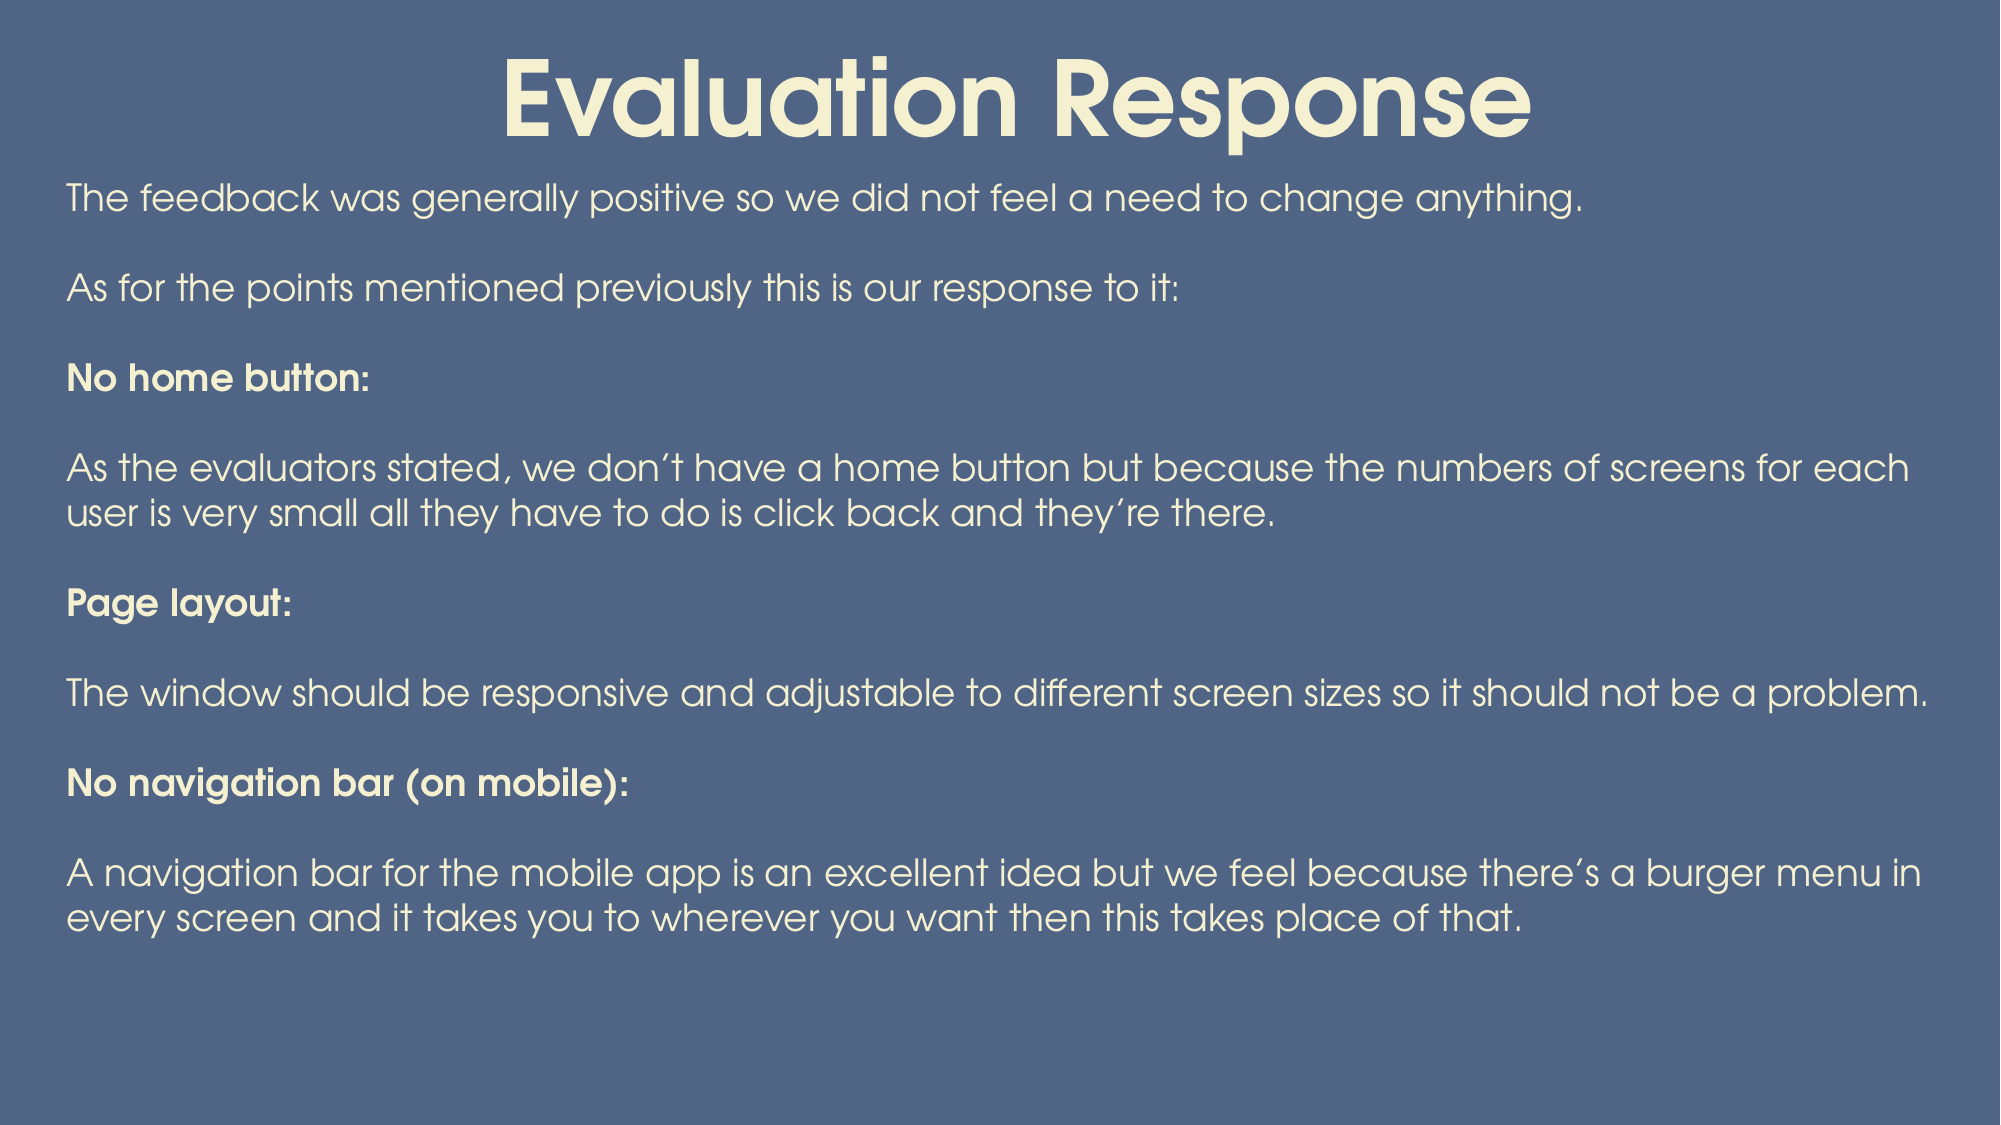

# Evaluation Response
The feedback was generally positive so we did not feel a need to change anything.

As for the points mentioned previously this is our response to it:

No home button:

As the evaluators stated, we don’t have a home button but because the numbers of screens for each user is very small all they have to do is click back and they’re there.

Page layout:

The window should be responsive and adjustable to different screen sizes so it should not be a problem.

No navigation bar (on mobile):

A navigation bar for the mobile app is an excellent idea but we feel because there’s a burger menu in every screen and it takes you to wherever you want then this takes place of that.